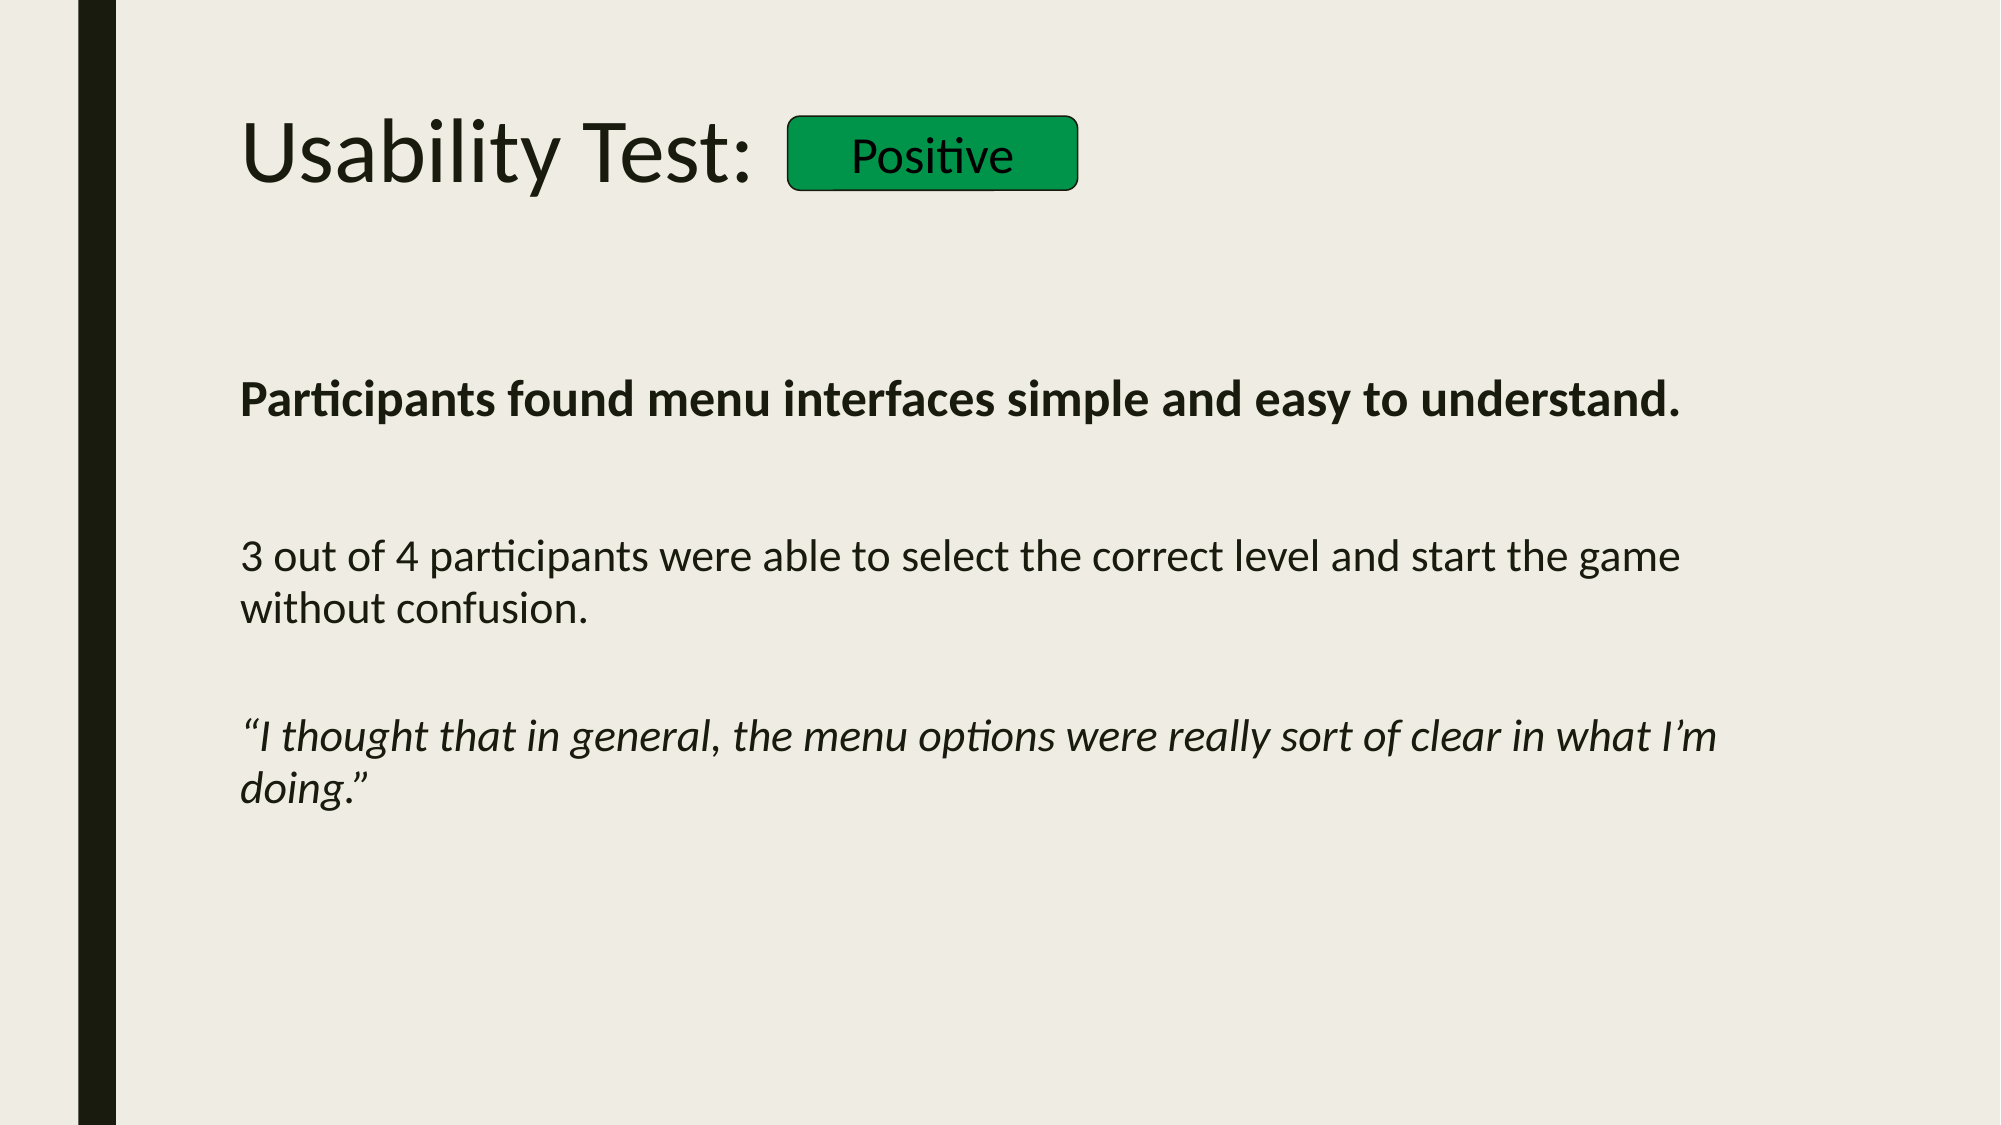

# Usability Test:
Positive
Participants found menu interfaces simple and easy to understand.

3 out of 4 participants were able to select the correct level and start the game without confusion.
“I thought that in general, the menu options were really sort of clear in what I’m doing.”